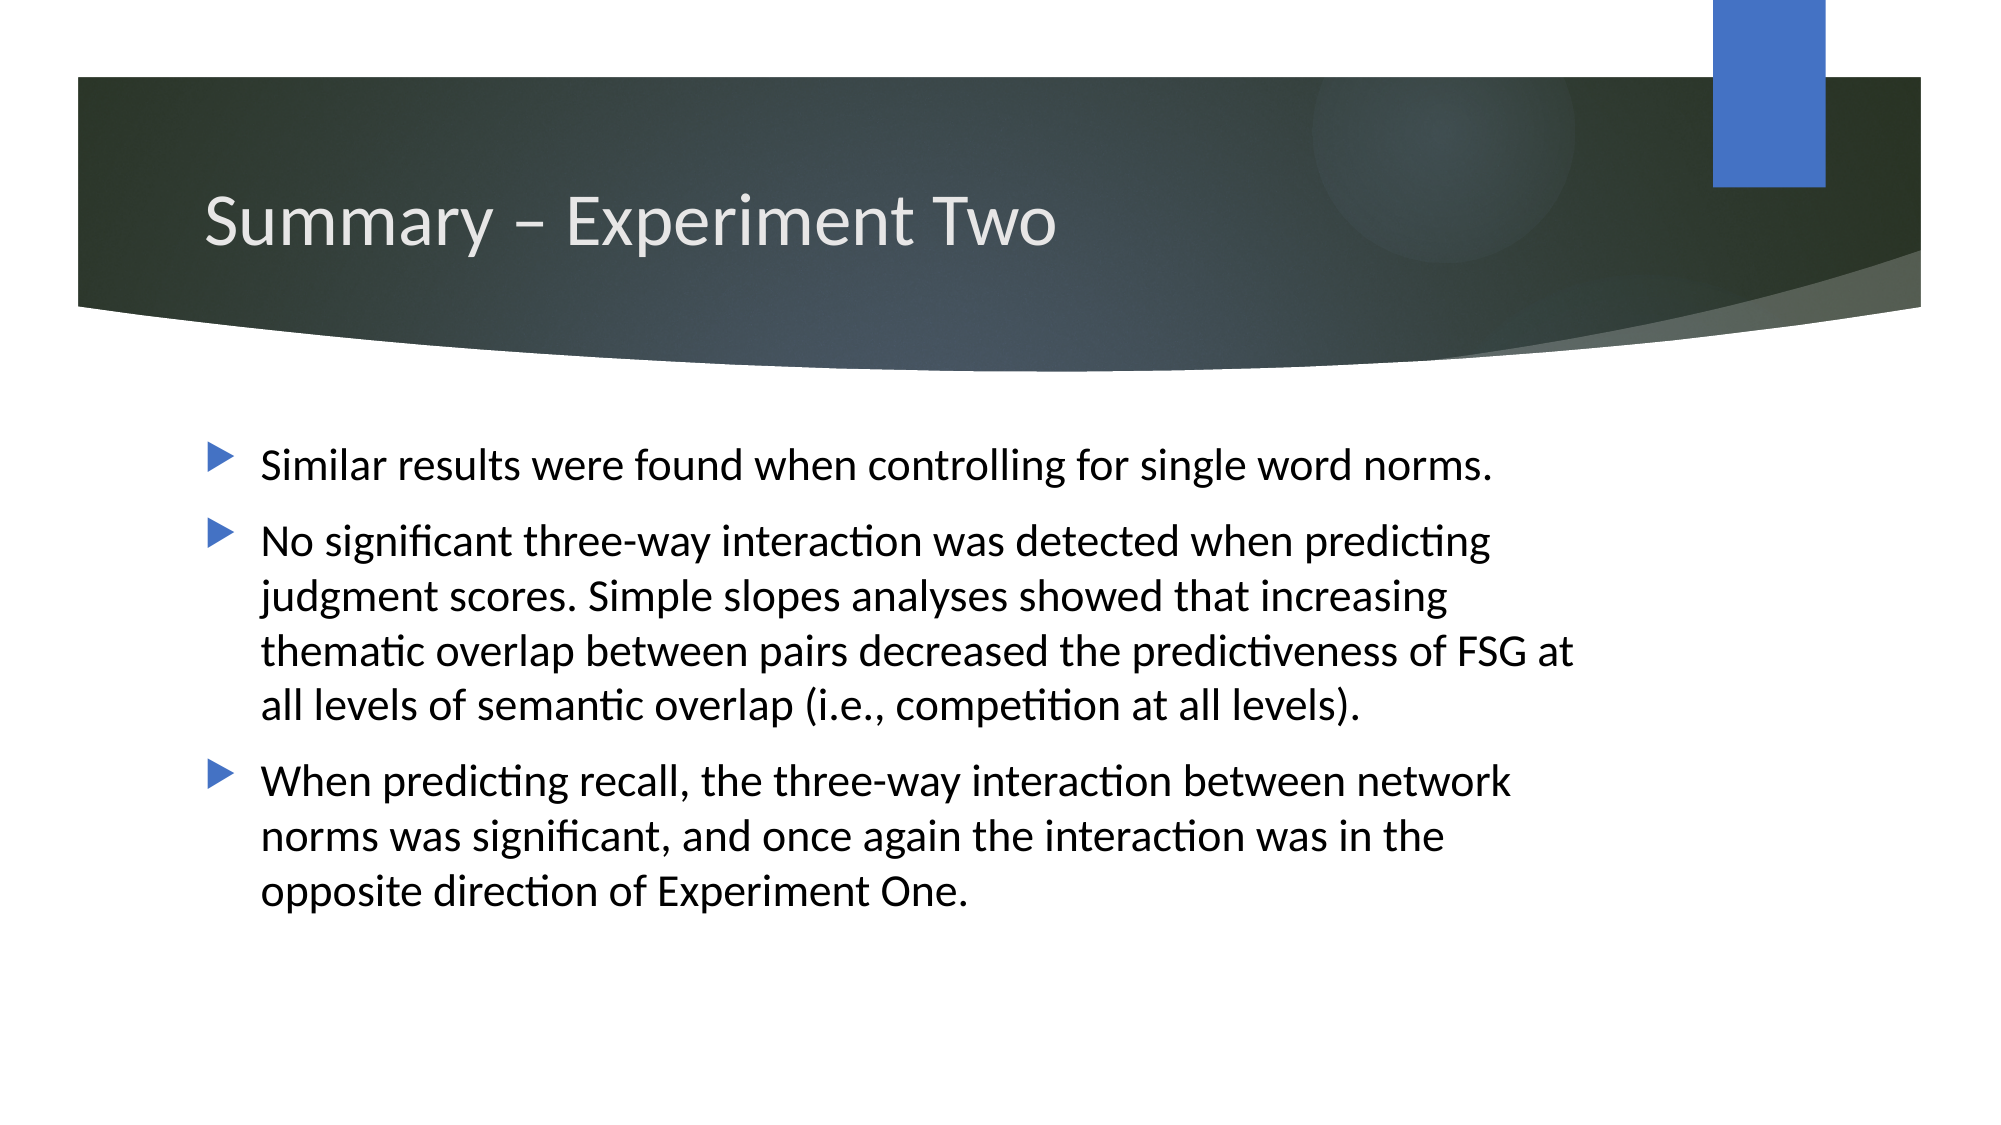

# Summary – Experiment Two
Similar results were found when controlling for single word norms.
No significant three-way interaction was detected when predicting judgment scores. Simple slopes analyses showed that increasing thematic overlap between pairs decreased the predictiveness of FSG at all levels of semantic overlap (i.e., competition at all levels).
When predicting recall, the three-way interaction between network norms was significant, and once again the interaction was in the opposite direction of Experiment One.